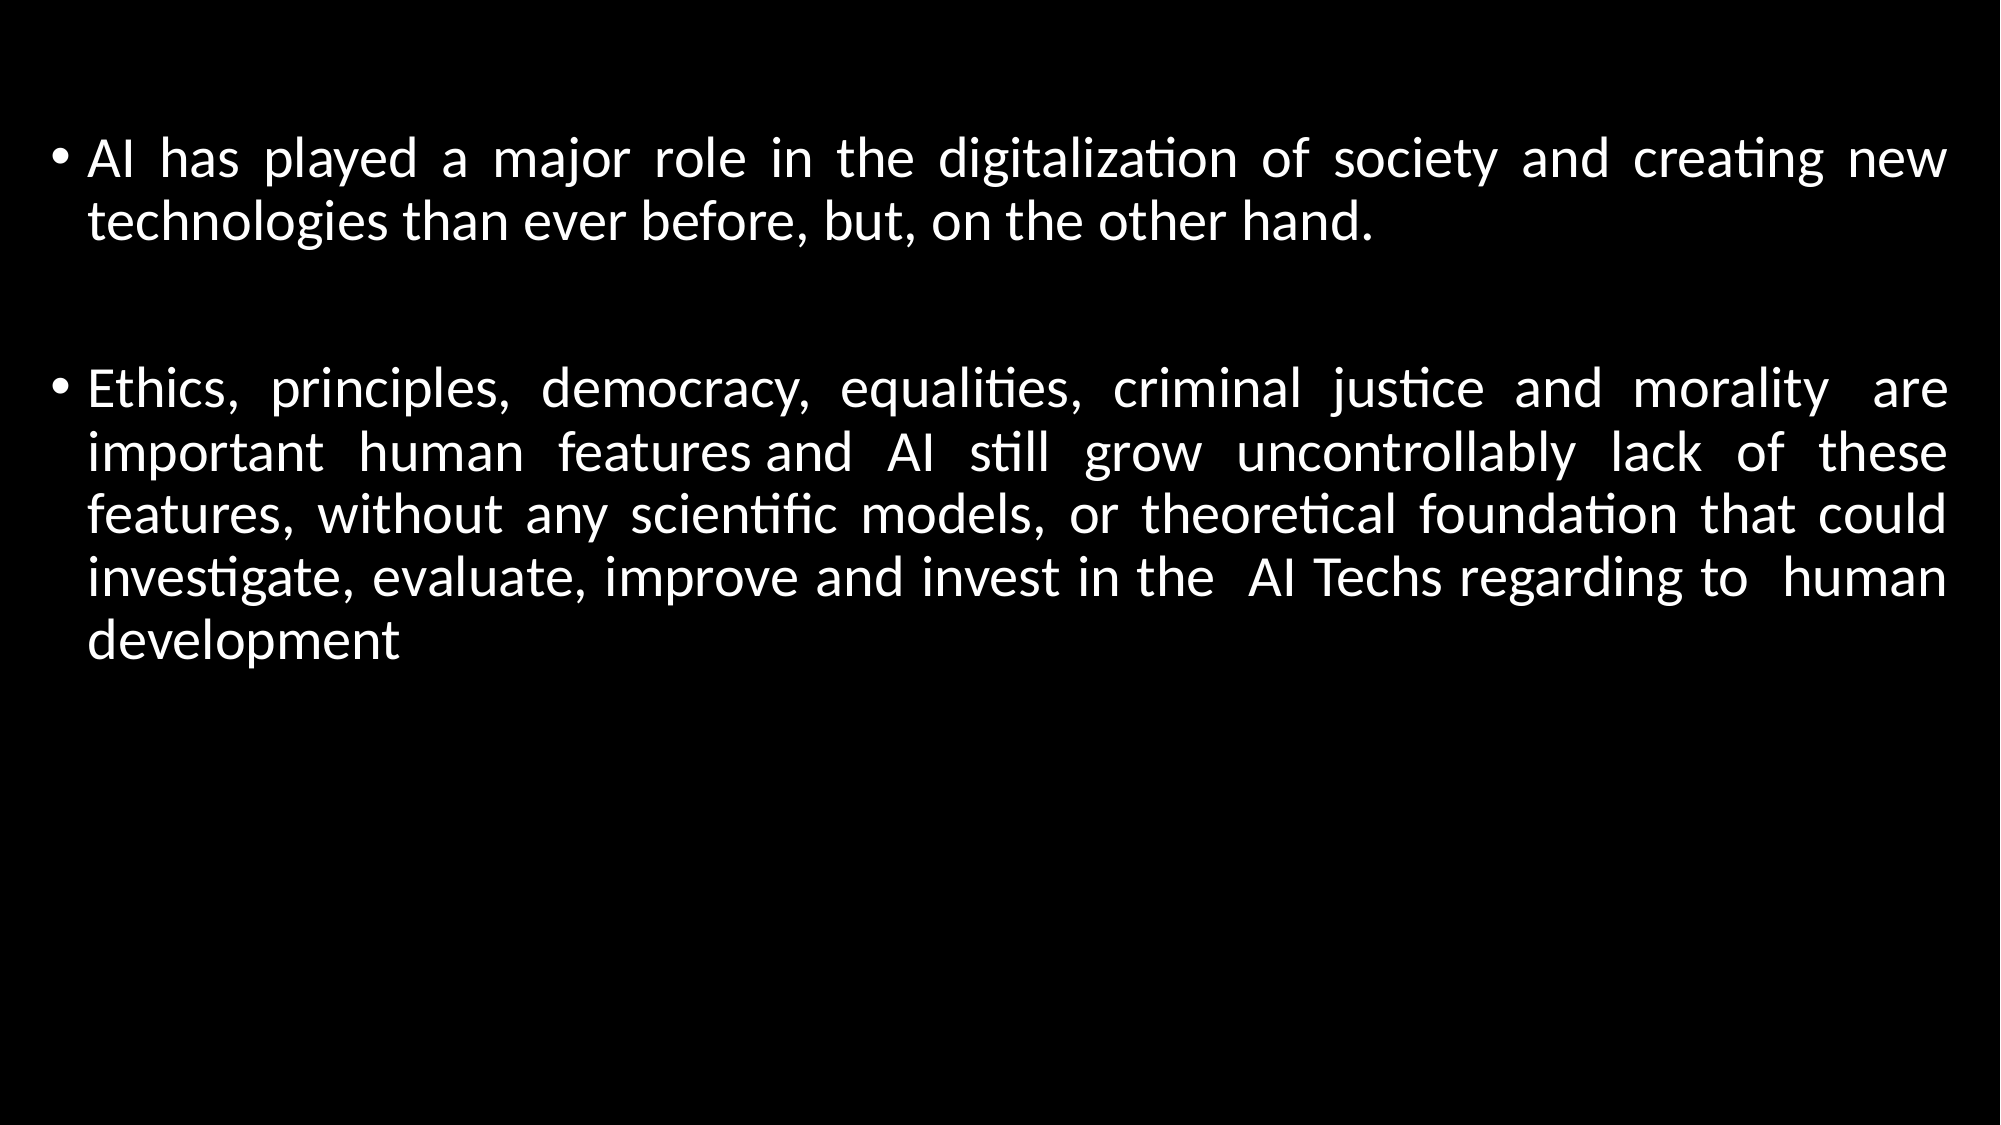

AI has played a major role in the digitalization of society and creating new technologies than ever before, but, on the other hand.

Ethics, principles, democracy, equalities, criminal justice and morality  are important human features and AI still grow uncontrollably lack of these features, without any scientific models, or theoretical foundation that could investigate, evaluate, improve and invest in the  AI Techs regarding to  human development